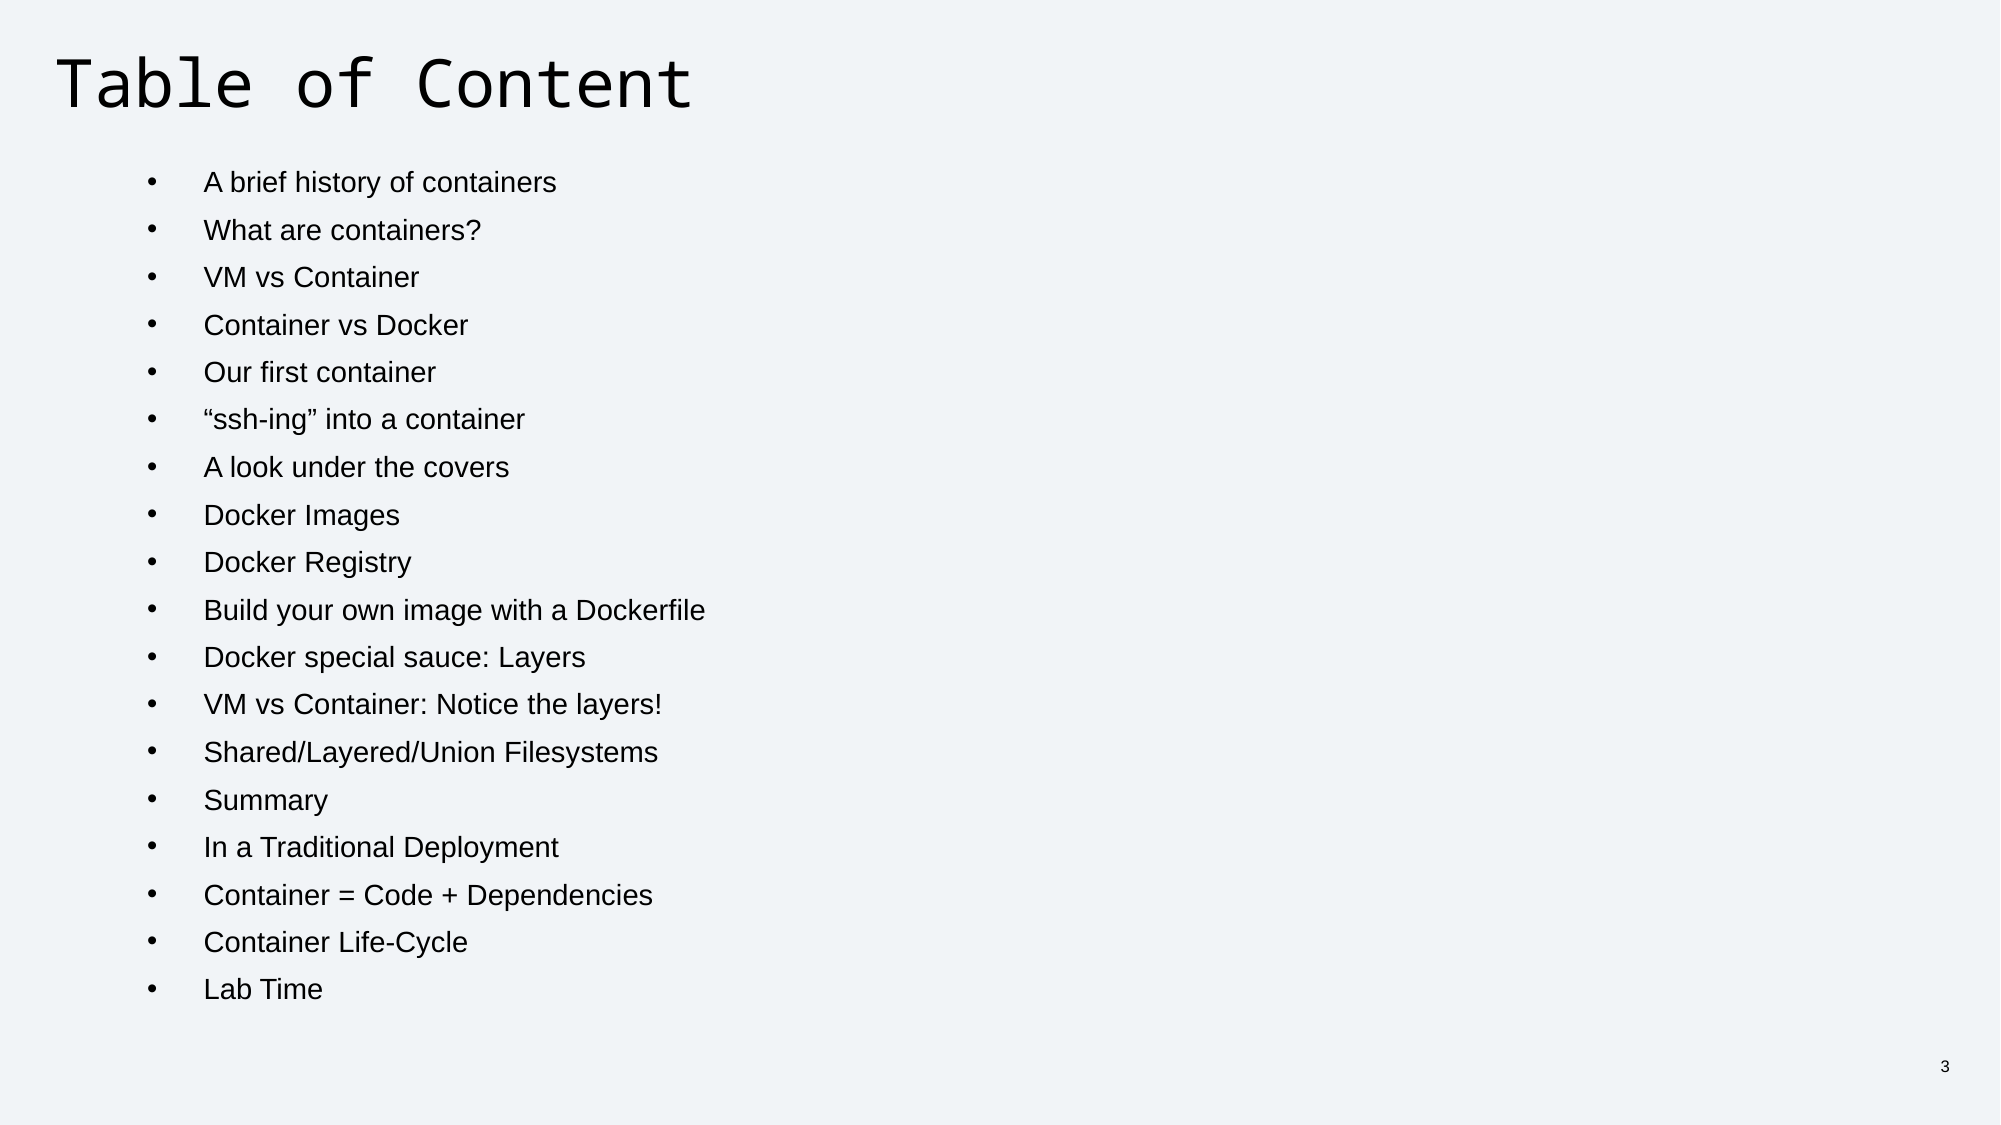

# Table of Content
A brief history of containers
What are containers?
VM vs Container
Container vs Docker
Our first container
“ssh-ing” into a container
A look under the covers
Docker Images
Docker Registry
Build your own image with a Dockerfile
Docker special sauce: Layers
VM vs Container: Notice the layers!
Shared/Layered/Union Filesystems
Summary
In a Traditional Deployment
Container = Code + Dependencies
Container Life-Cycle
Lab Time
3